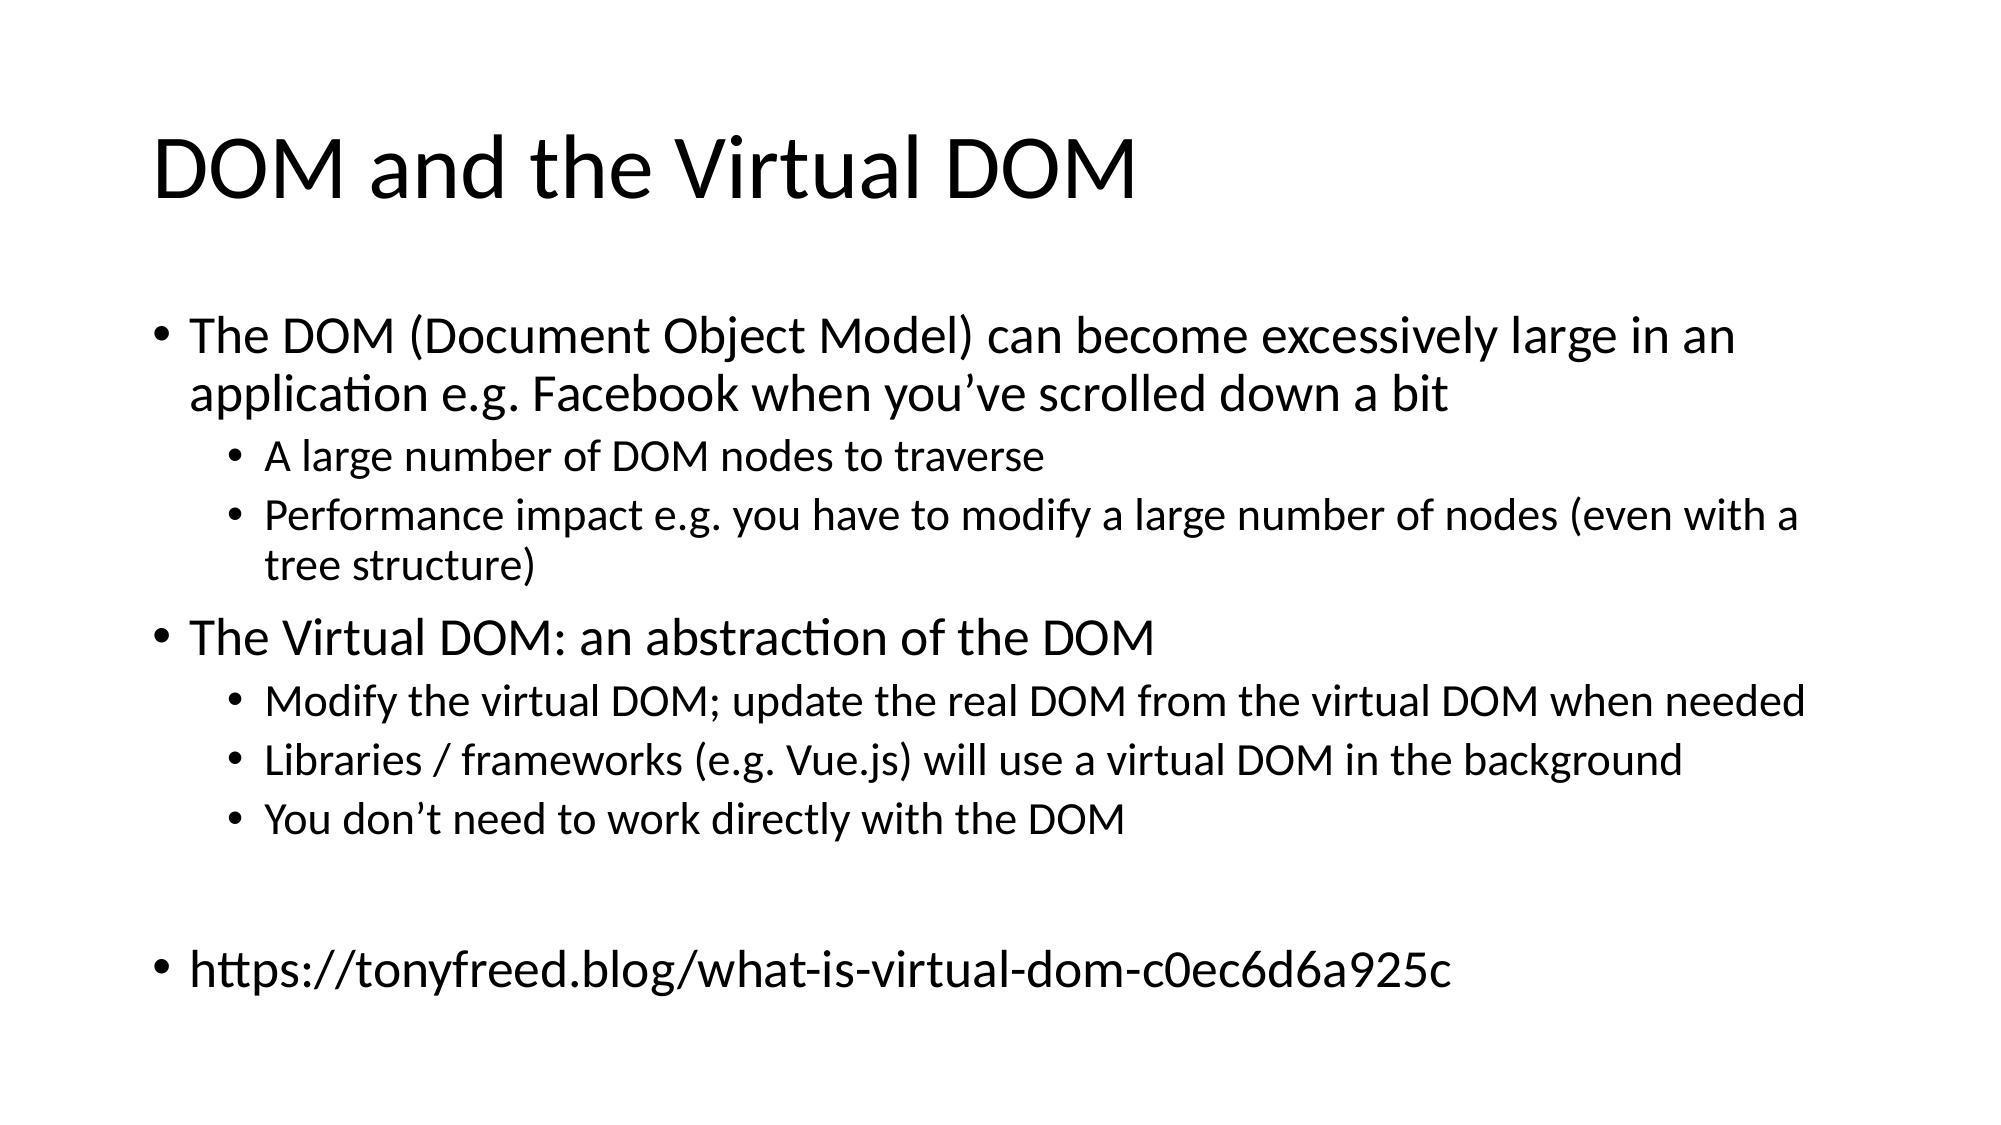

# DOM and the Virtual DOM
The DOM (Document Object Model) can become excessively large in an application e.g. Facebook when you’ve scrolled down a bit
A large number of DOM nodes to traverse
Performance impact e.g. you have to modify a large number of nodes (even with a tree structure)
The Virtual DOM: an abstraction of the DOM
Modify the virtual DOM; update the real DOM from the virtual DOM when needed
Libraries / frameworks (e.g. Vue.js) will use a virtual DOM in the background
You don’t need to work directly with the DOM

https://tonyfreed.blog/what-is-virtual-dom-c0ec6d6a925c